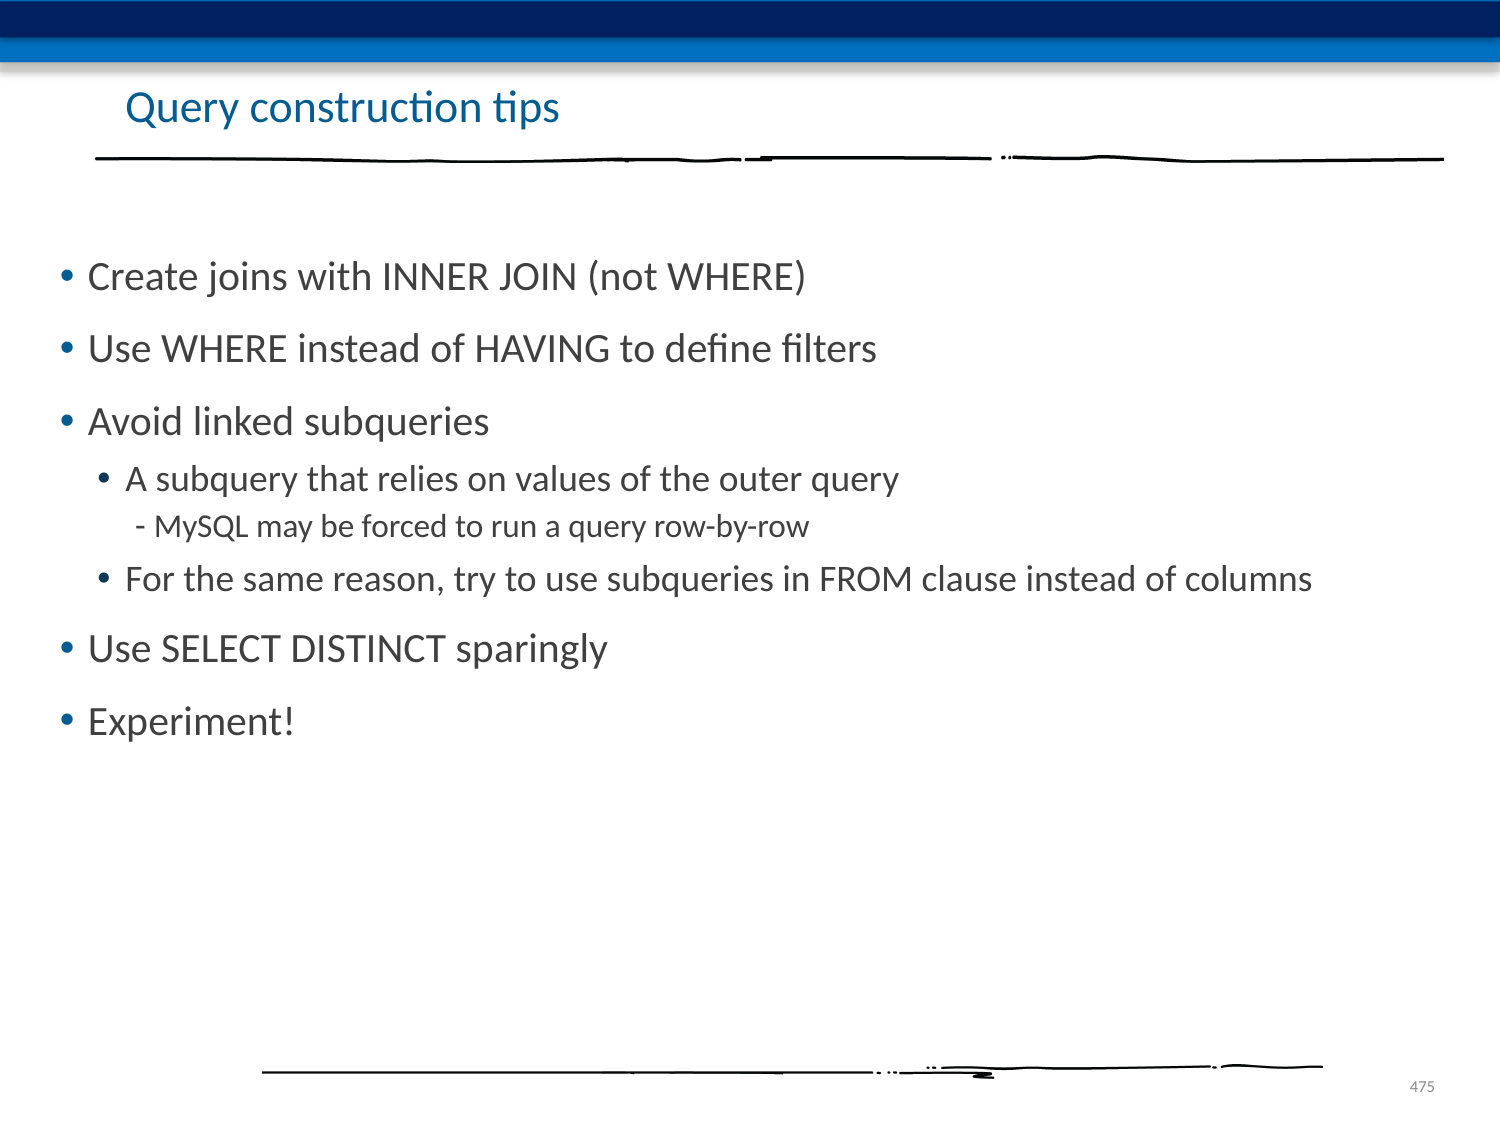

# Query construction tips
Create joins with INNER JOIN (not WHERE)
Use WHERE instead of HAVING to define filters
Avoid linked subqueries
A subquery that relies on values of the outer query
MySQL may be forced to run a query row-by-row
For the same reason, try to use subqueries in FROM clause instead of columns
Use SELECT DISTINCT sparingly
Experiment!